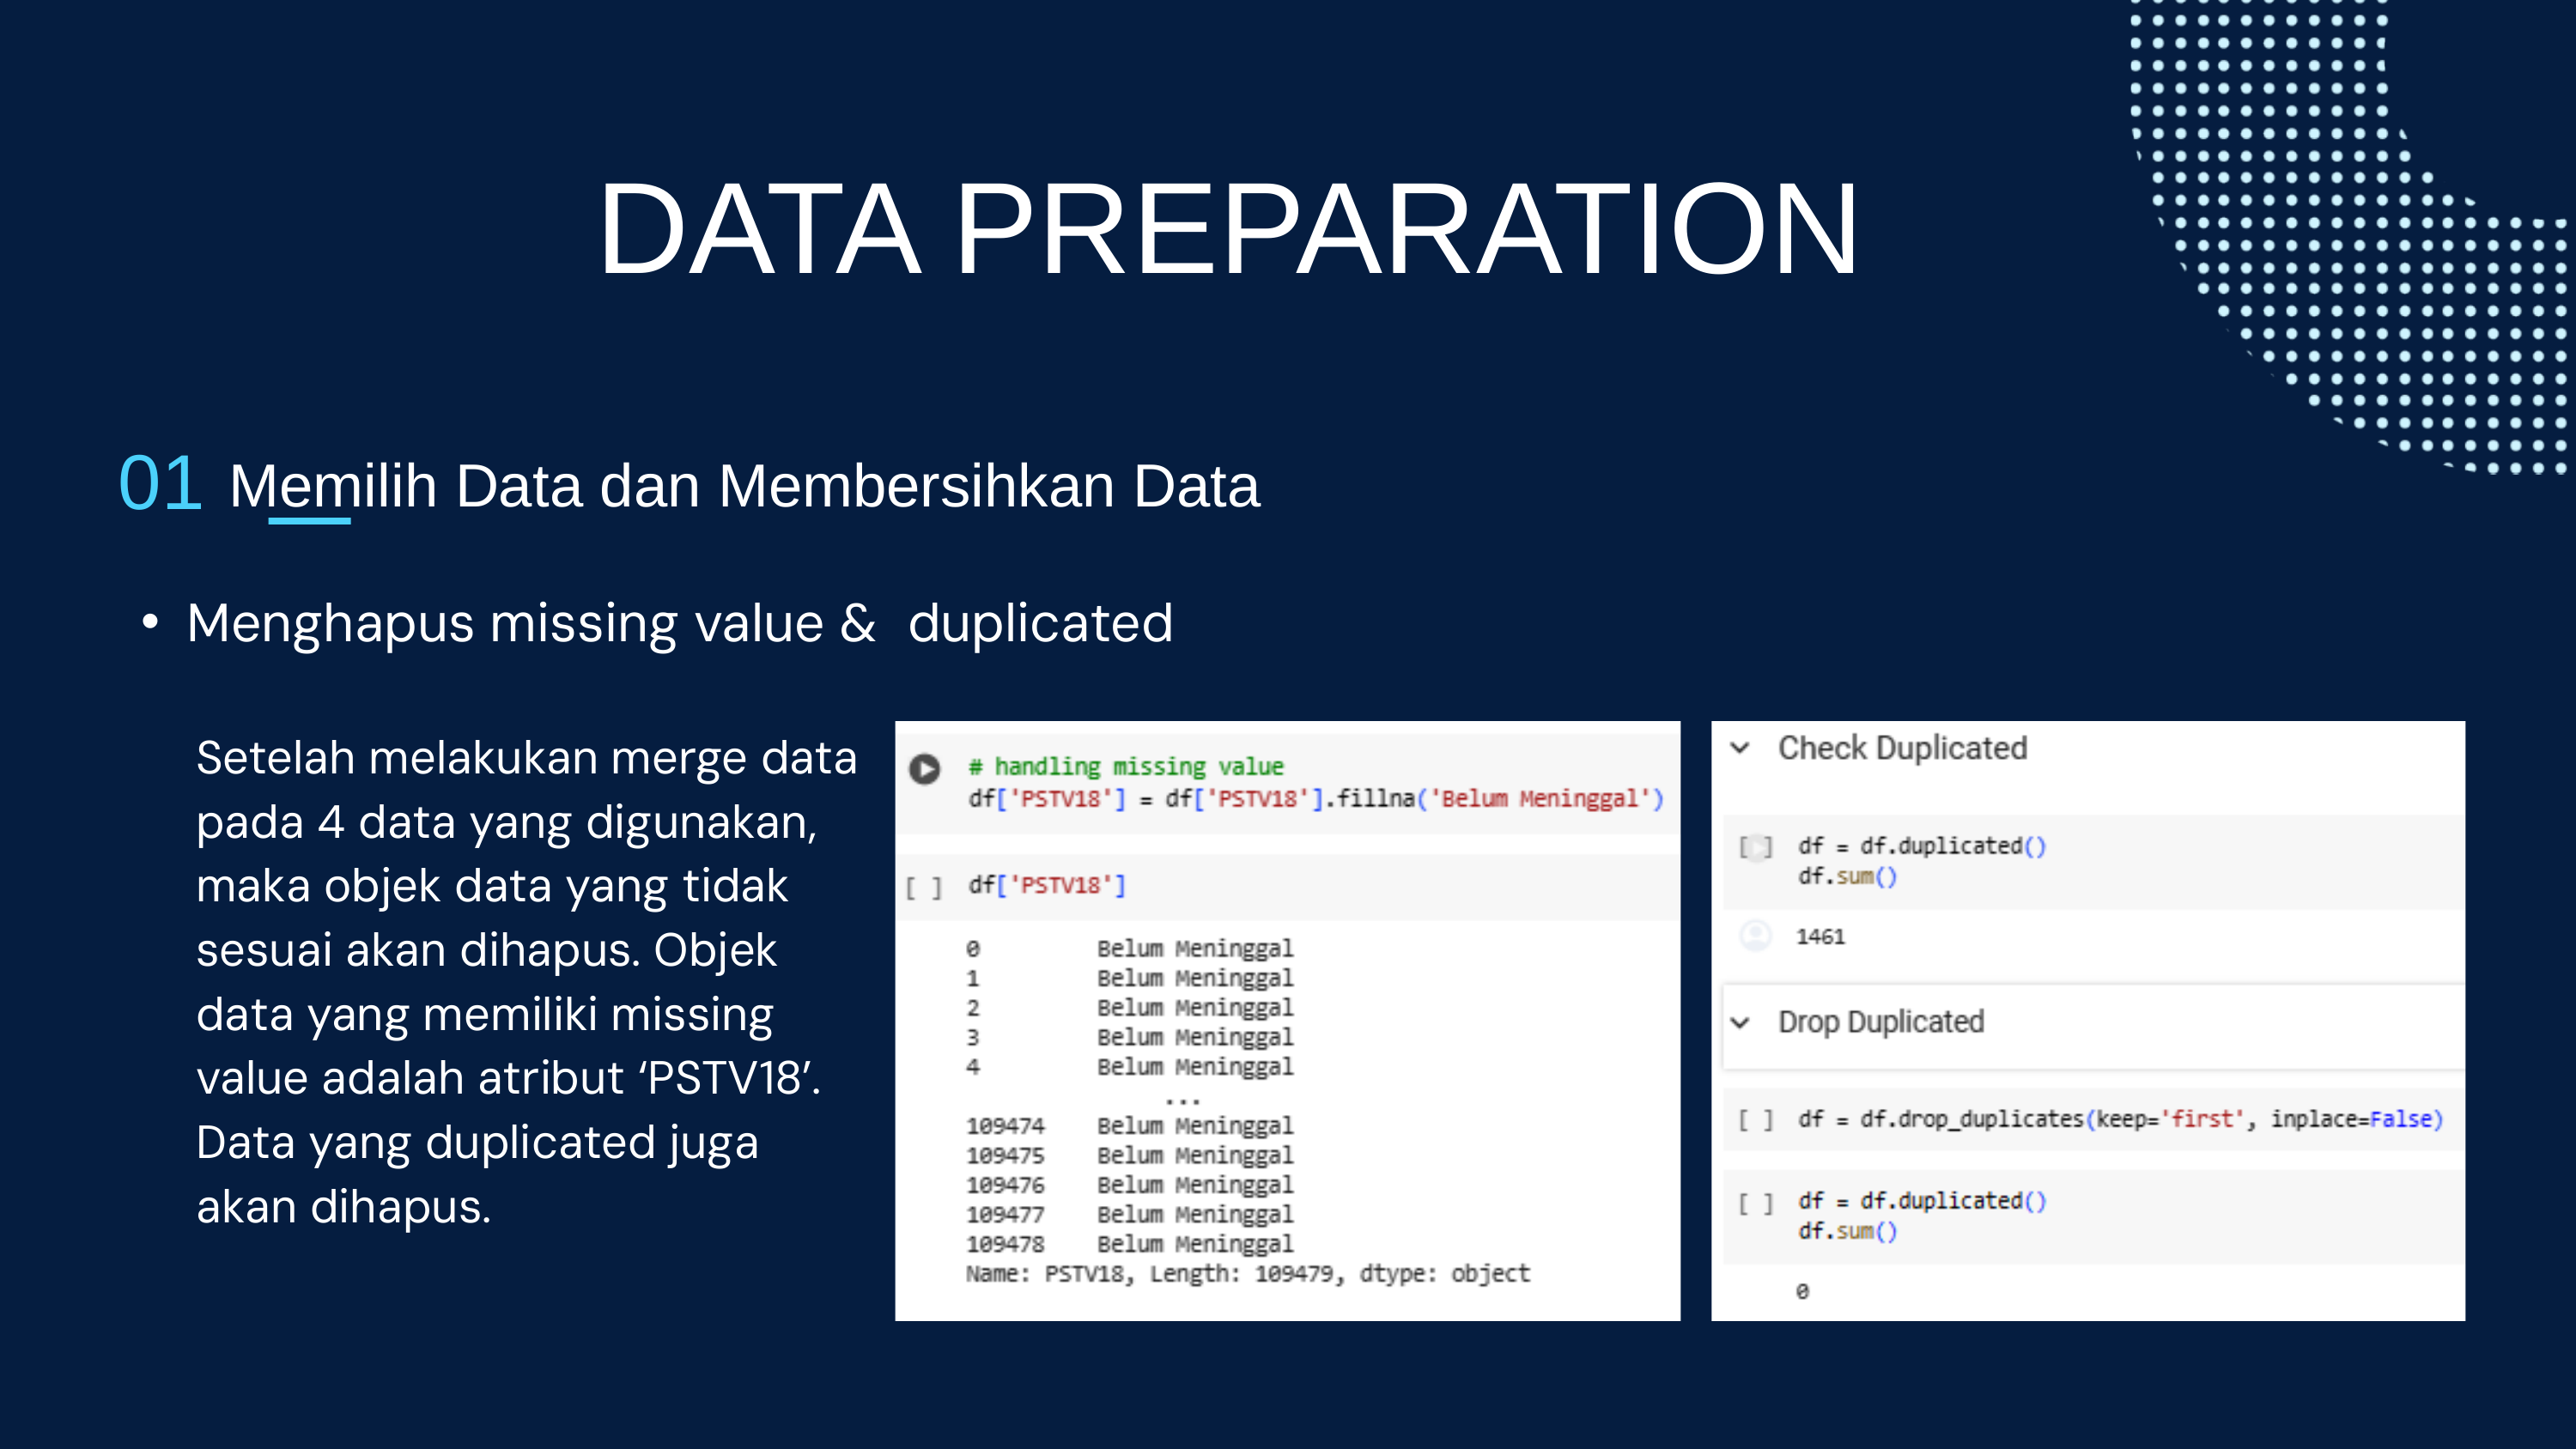

DATA PREPARATION
01
Memilih Data dan Membersihkan Data

Menghapus missing value &  duplicated
Setelah melakukan merge data pada 4 data yang digunakan, maka objek data yang tidak sesuai akan dihapus. Objek data yang memiliki missing value adalah atribut ‘PSTV18’.
Data yang duplicated juga akan dihapus.